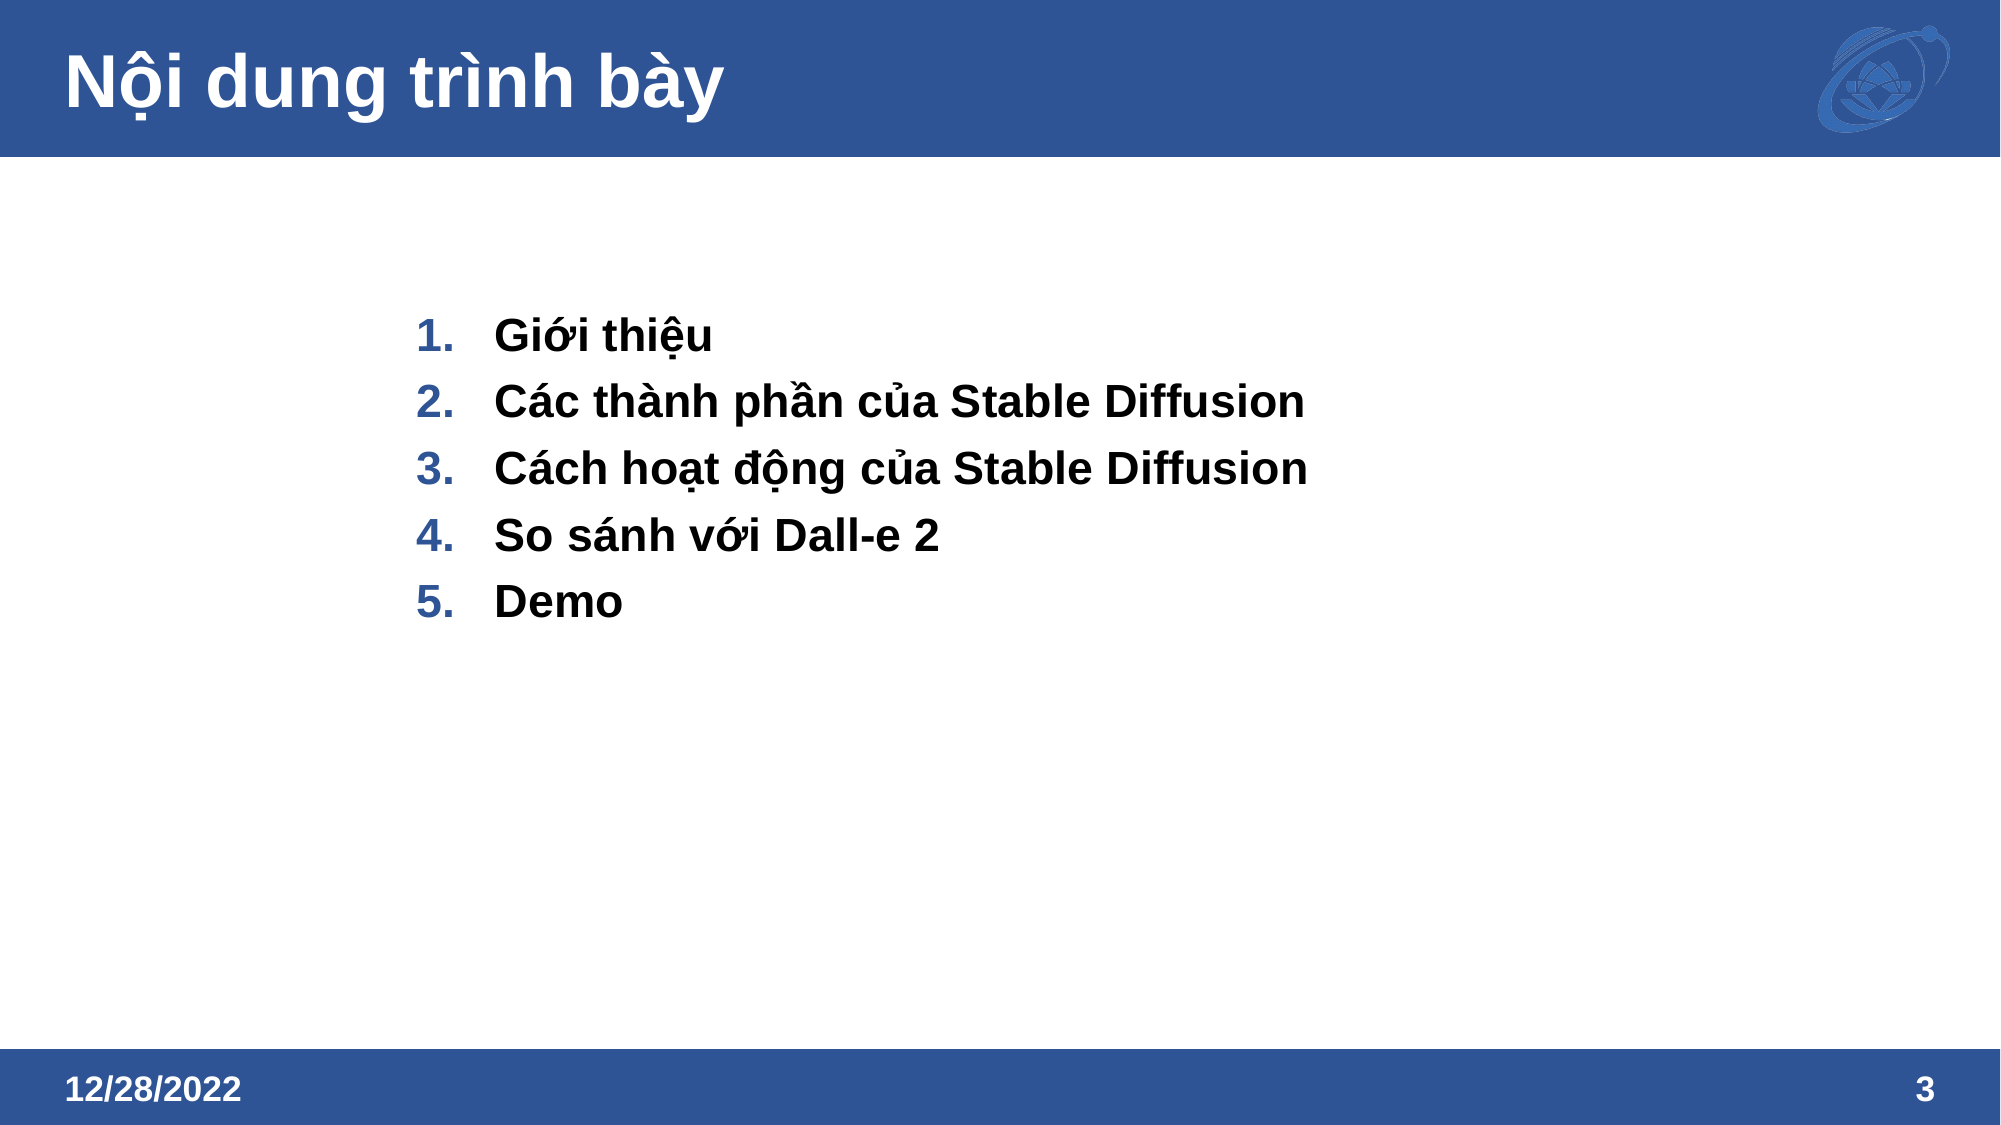

# Nội dung trình bày
Giới thiệu
Các thành phần của Stable Diffusion
Cách hoạt động của Stable Diffusion
So sánh với Dall-e 2
Demo

12/28/2022
3